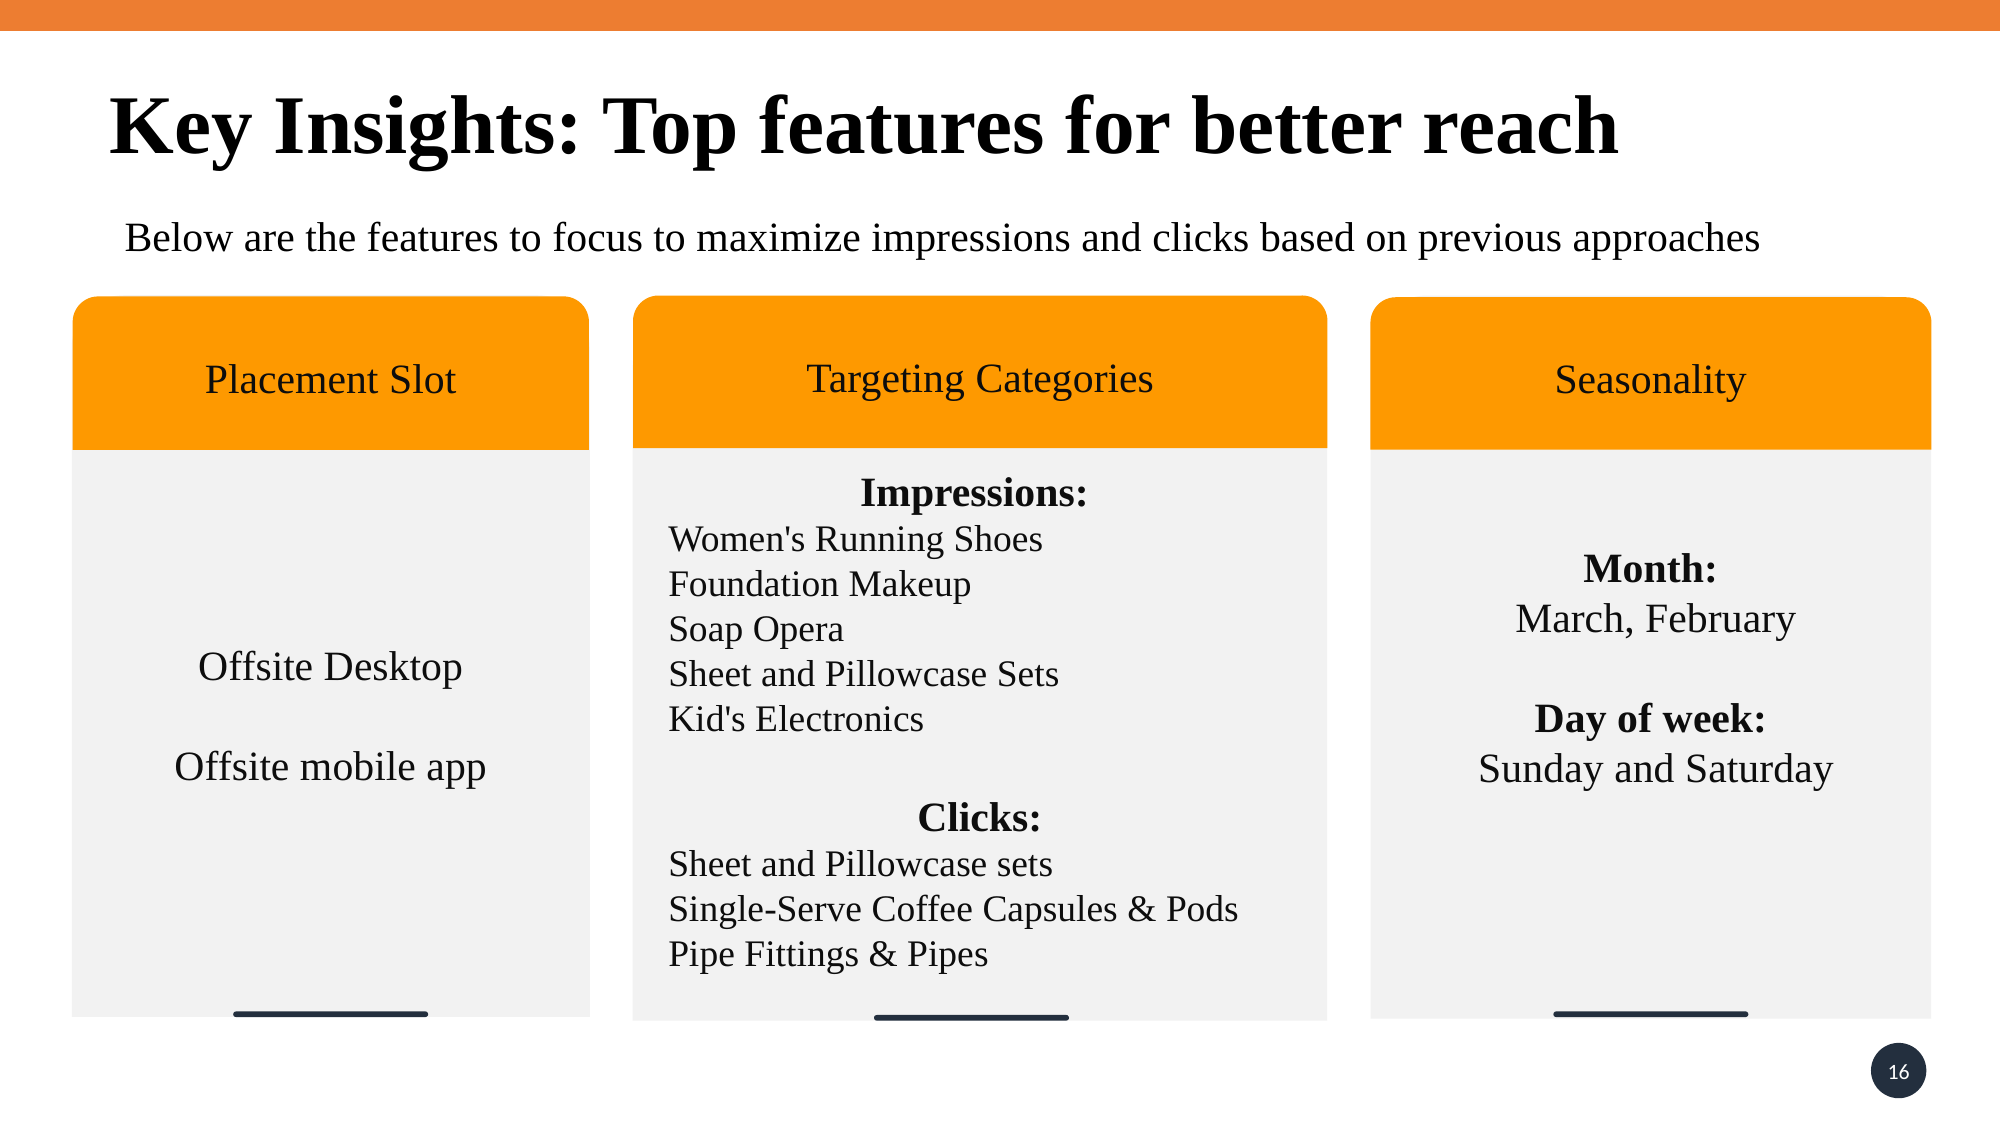

Key Insights: Top features for better reach
Below are the features to focus to maximize impressions and clicks based on previous approaches

Offsite Desktop

Offsite mobile app
Month:
 March, February

Day of week:
 Sunday and Saturday
Targeting Categories
Placement Slot
Seasonality

Impressions:
Women's Running Shoes
Foundation Makeup
Soap Opera
Sheet and Pillowcase Sets
Kid's Electronics

Clicks:
Sheet and Pillowcase sets
Single-Serve Coffee Capsules & Pods
Pipe Fittings & Pipes

16